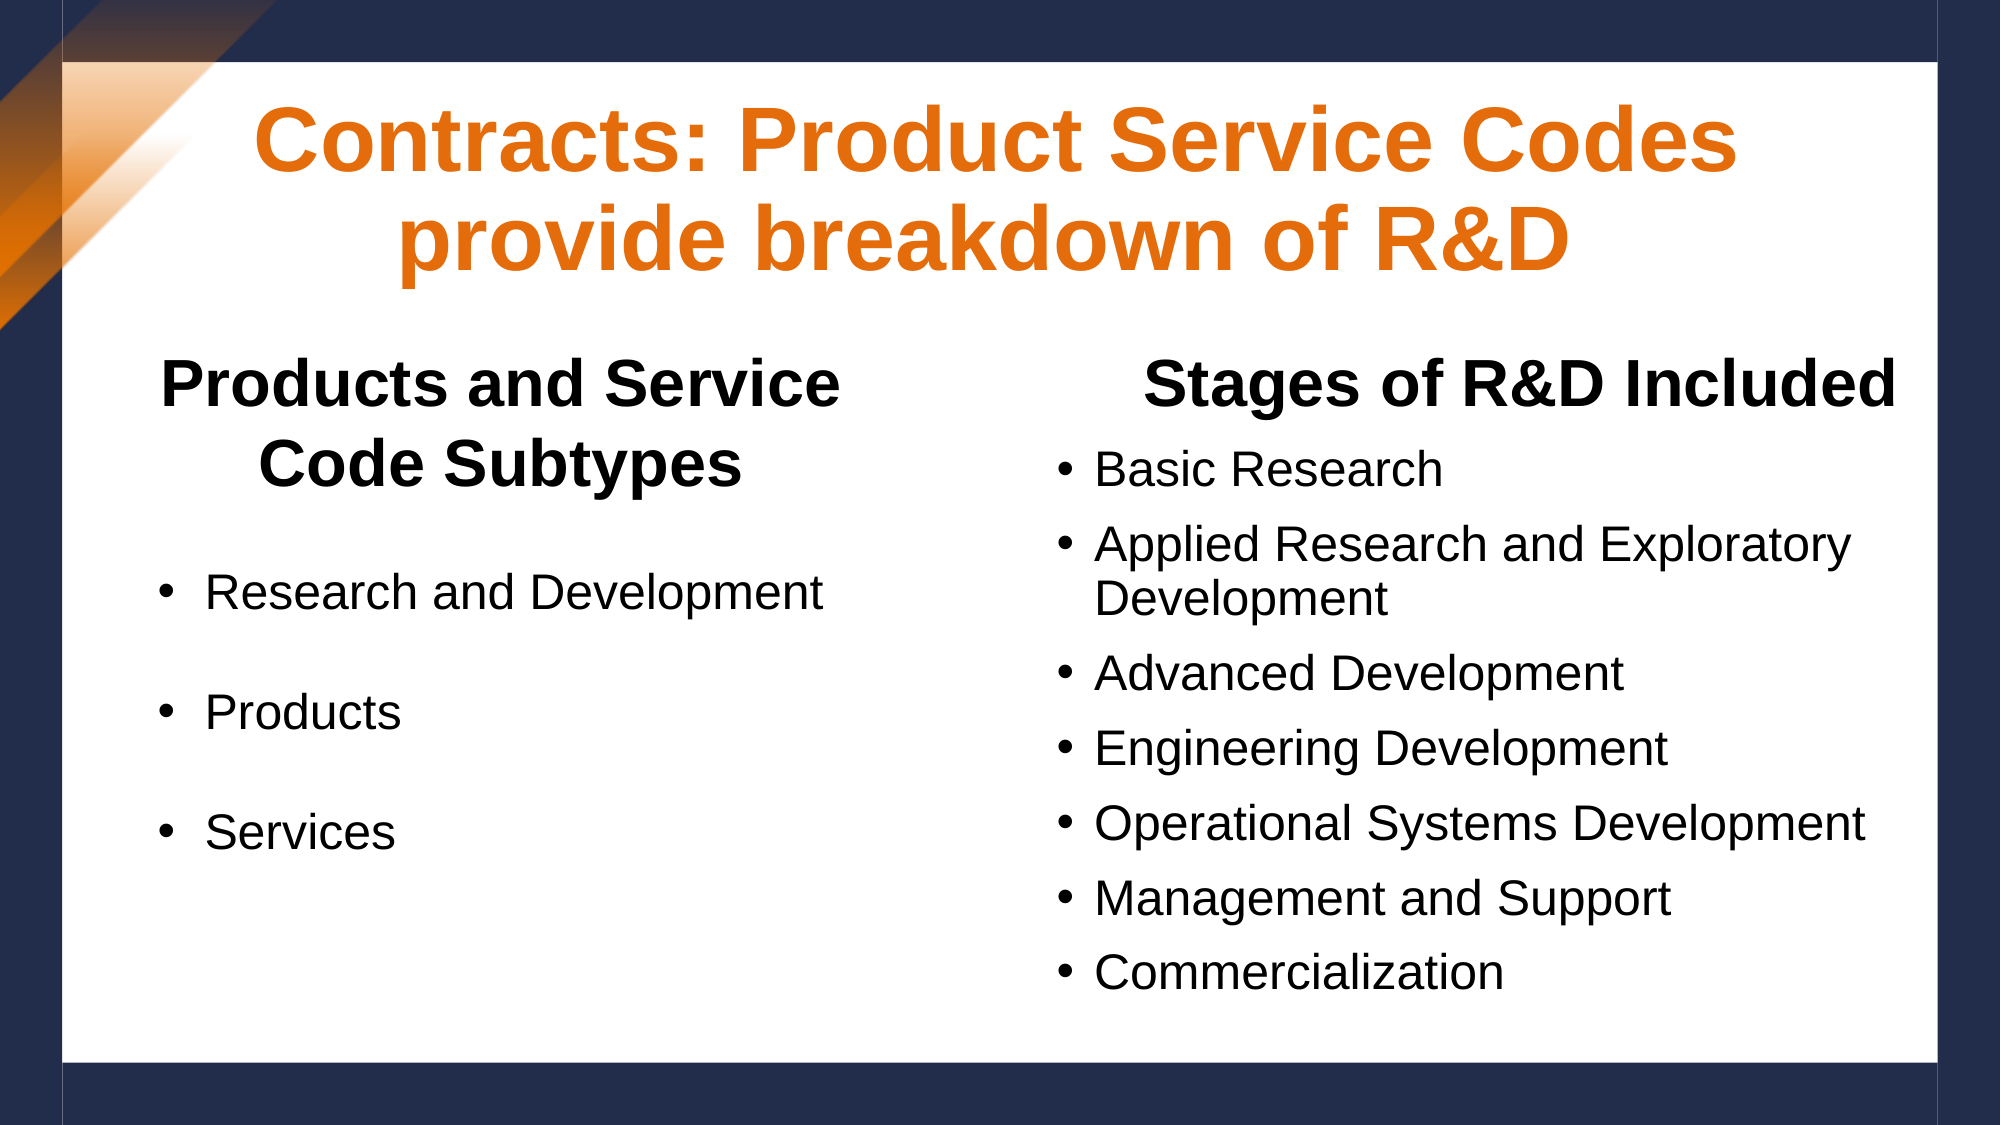

# Contracts: Product Service Codes provide breakdown of R&D
Products and Service Code Subtypes
Research and Development
Products
Services
Stages of R&D Included
Basic Research
Applied Research and Exploratory Development
Advanced Development
Engineering Development
Operational Systems Development
Management and Support
Commercialization